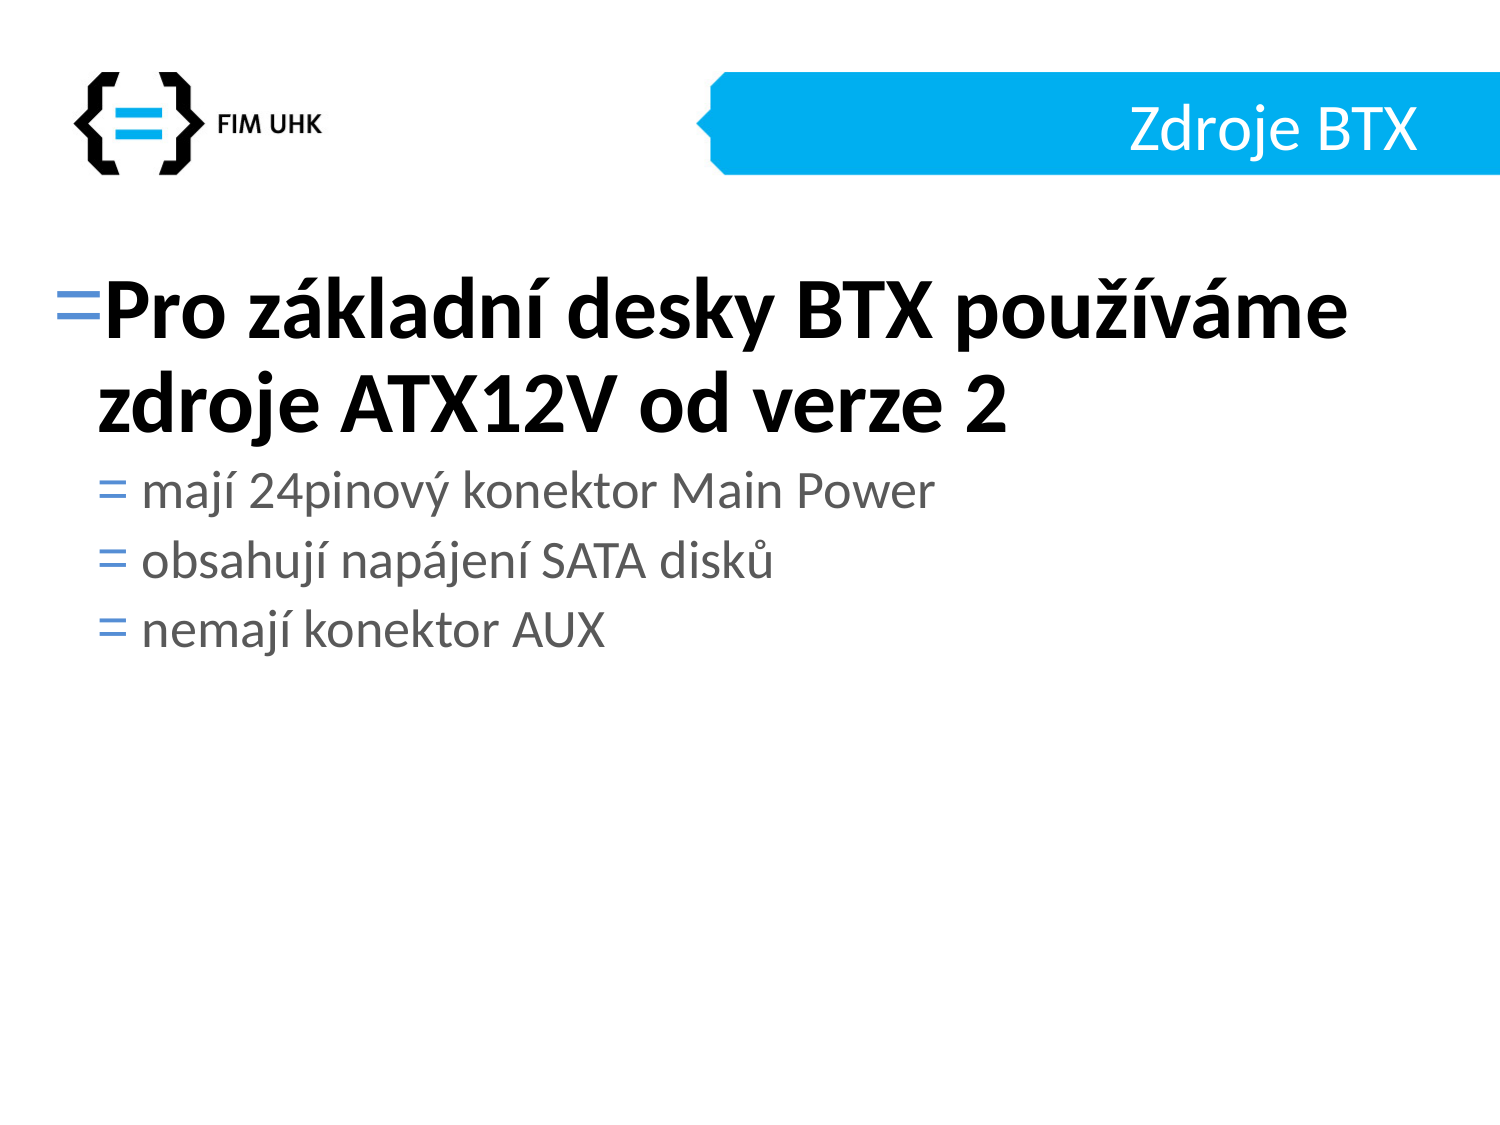

# Zdroje BTX
Pro základní desky BTX používáme zdroje ATX12V od verze 2
mají 24pinový konektor Main Power
obsahují napájení SATA disků
nemají konektor AUX